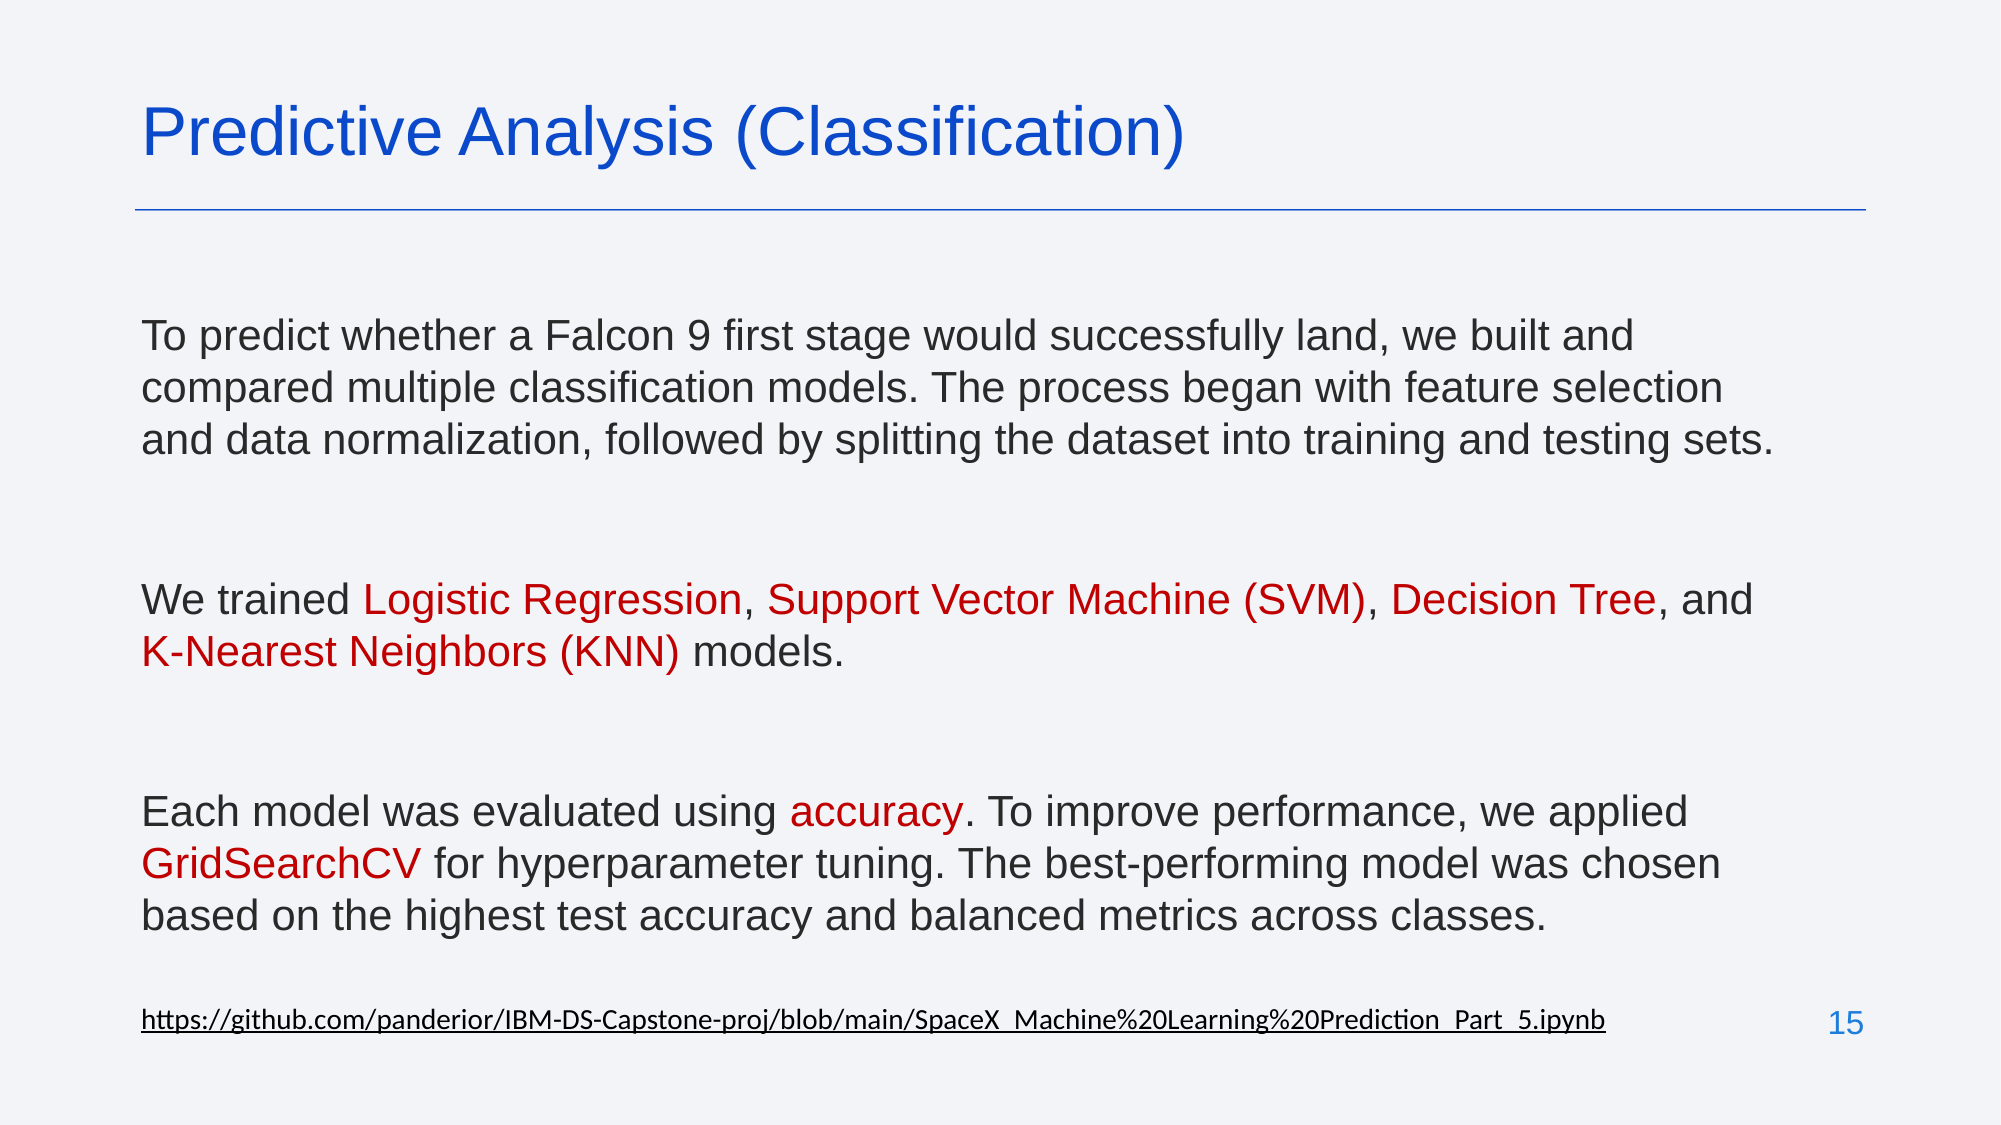

Predictive Analysis (Classification)
To predict whether a Falcon 9 first stage would successfully land, we built and compared multiple classification models. The process began with feature selection and data normalization, followed by splitting the dataset into training and testing sets.

We trained Logistic Regression, Support Vector Machine (SVM), Decision Tree, and K-Nearest Neighbors (KNN) models.

Each model was evaluated using accuracy. To improve performance, we applied GridSearchCV for hyperparameter tuning. The best-performing model was chosen based on the highest test accuracy and balanced metrics across classes.
15
https://github.com/panderior/IBM-DS-Capstone-proj/blob/main/SpaceX_Machine%20Learning%20Prediction_Part_5.ipynb